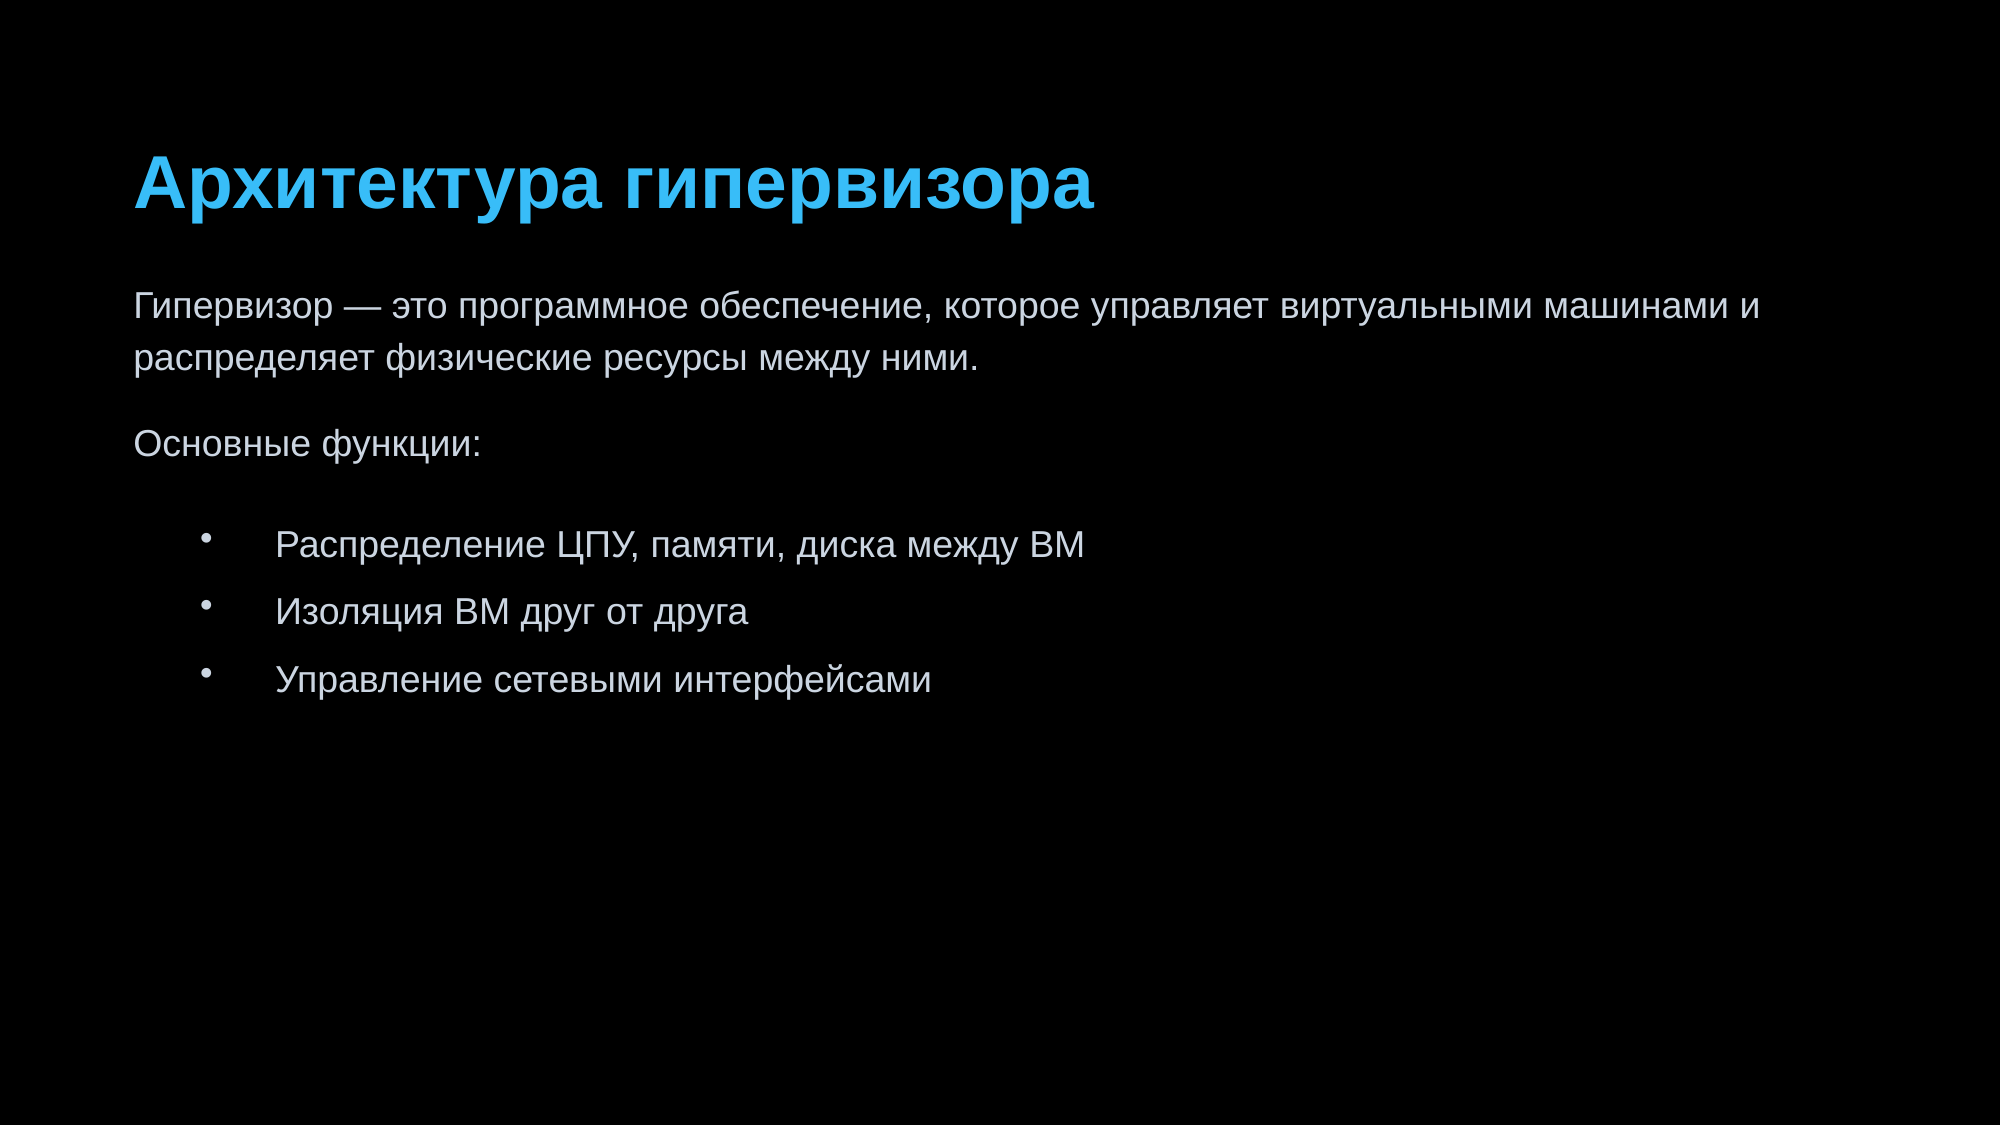

Архитектура гипервизора
Гипервизор — это программное обеспечение, которое управляет виртуальными машинами и распределяет физические ресурсы между ними.
Основные функции:
Распределение ЦПУ, памяти, диска между ВМ
Изоляция ВМ друг от друга
Управление сетевыми интерфейсами